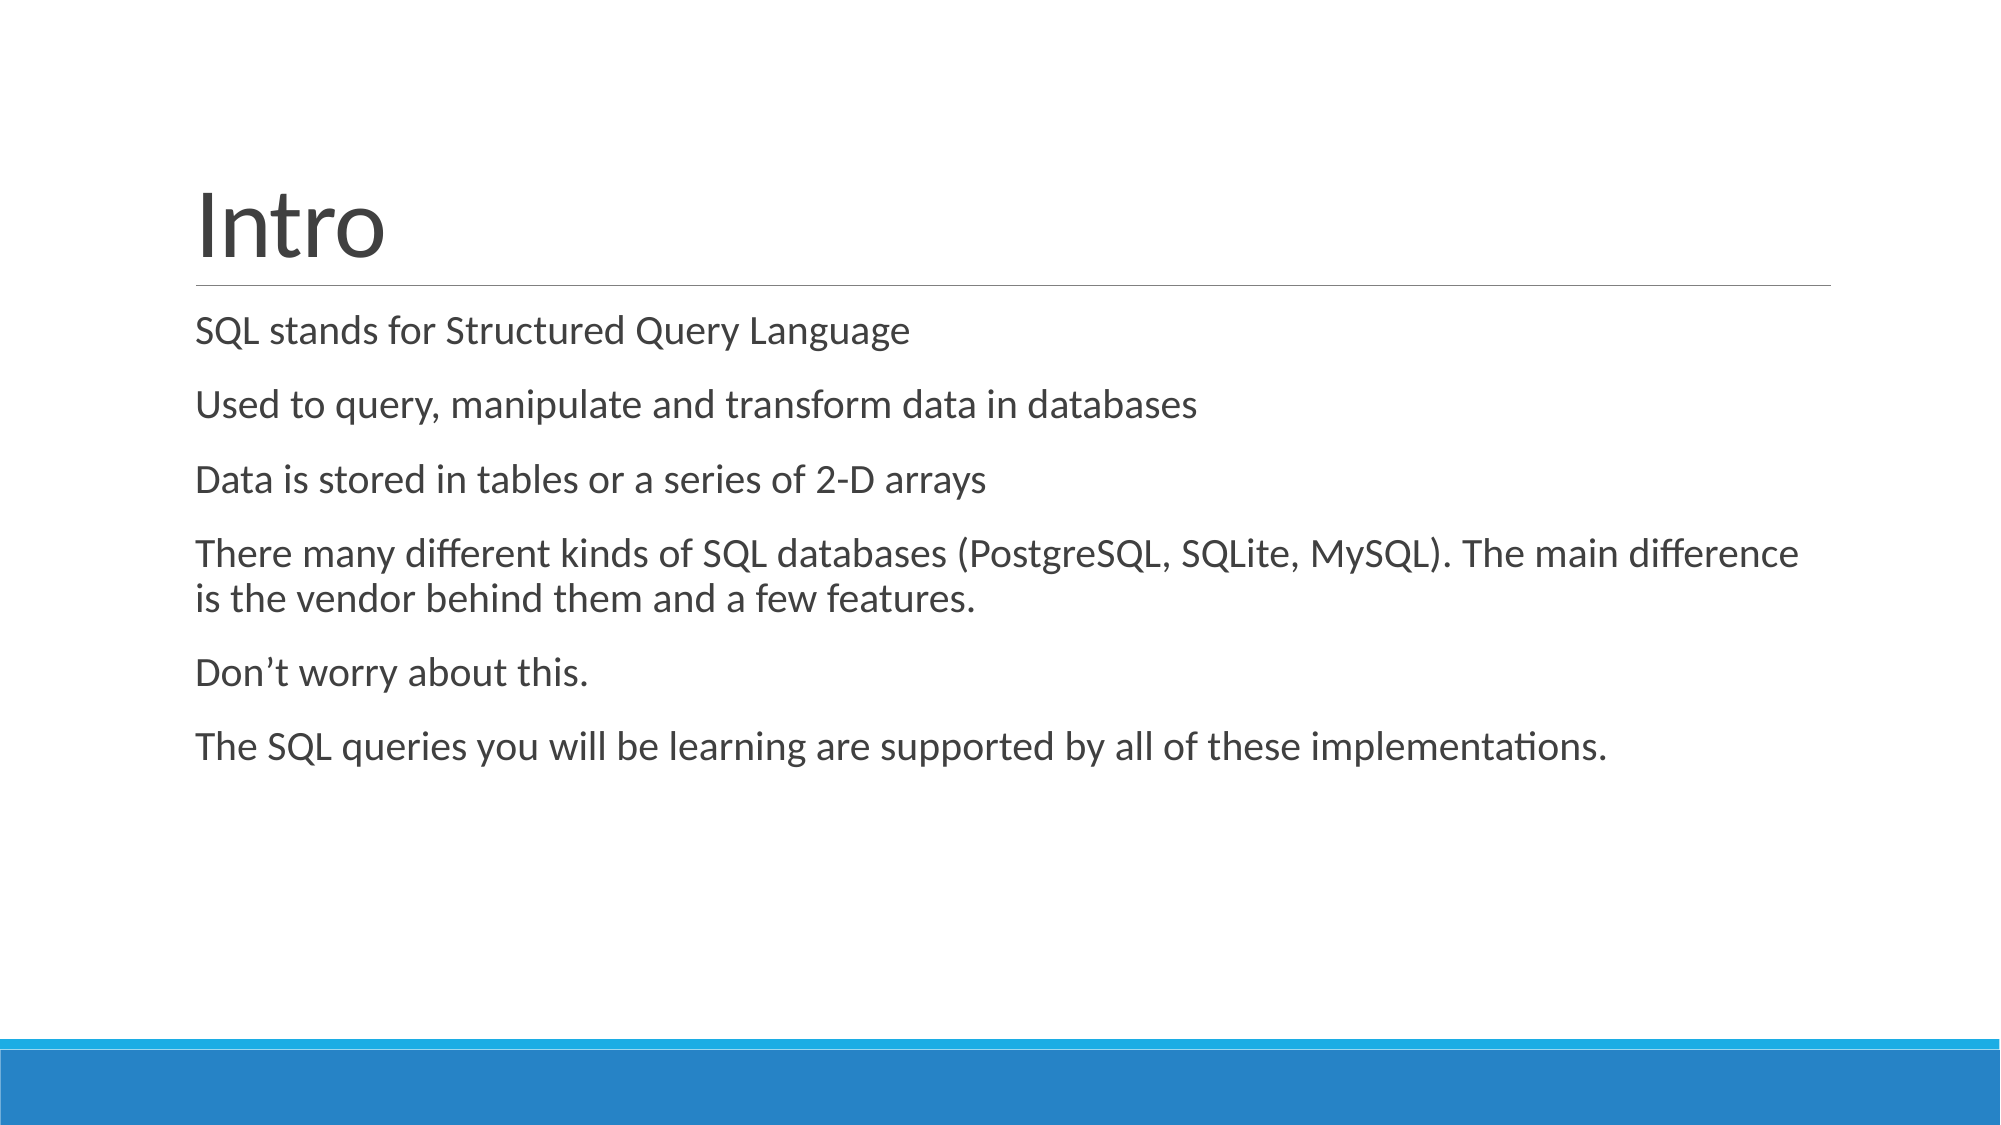

# Intro
SQL stands for Structured Query Language
Used to query, manipulate and transform data in databases
Data is stored in tables or a series of 2-D arrays
There many different kinds of SQL databases (PostgreSQL, SQLite, MySQL). The main difference is the vendor behind them and a few features.
Don’t worry about this.
The SQL queries you will be learning are supported by all of these implementations.